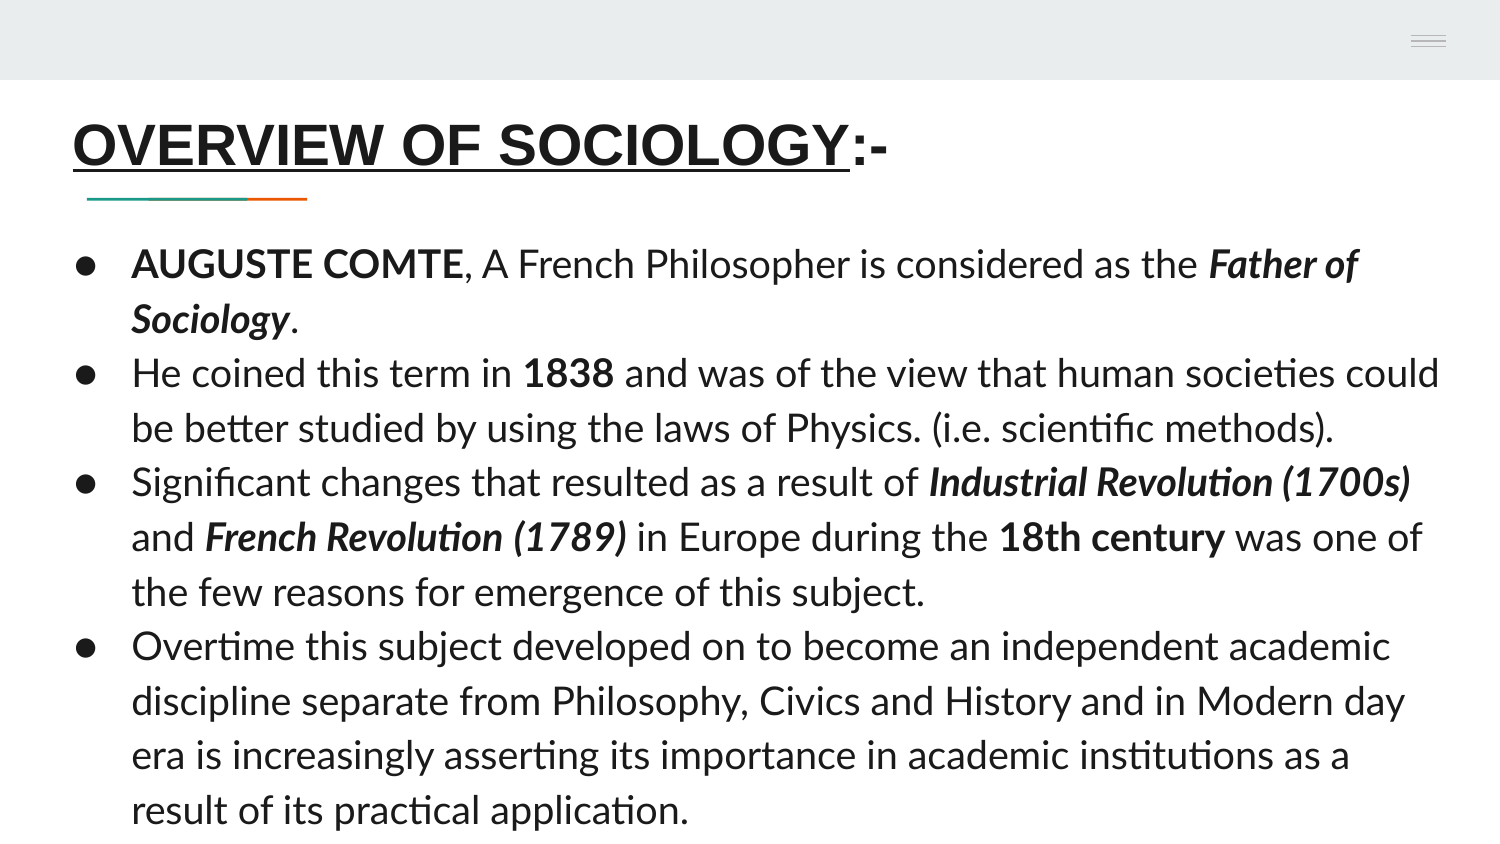

# OVERVIEW OF SOCIOLOGY:-
AUGUSTE COMTE, A French Philosopher is considered as the Father of Sociology.
He coined this term in 1838 and was of the view that human societies could be better studied by using the laws of Physics. (i.e. scientific methods).
Significant changes that resulted as a result of Industrial Revolution (1700s) and French Revolution (1789) in Europe during the 18th century was one of the few reasons for emergence of this subject.
Overtime this subject developed on to become an independent academic discipline separate from Philosophy, Civics and History and in Modern day era is increasingly asserting its importance in academic institutions as a result of its practical application.